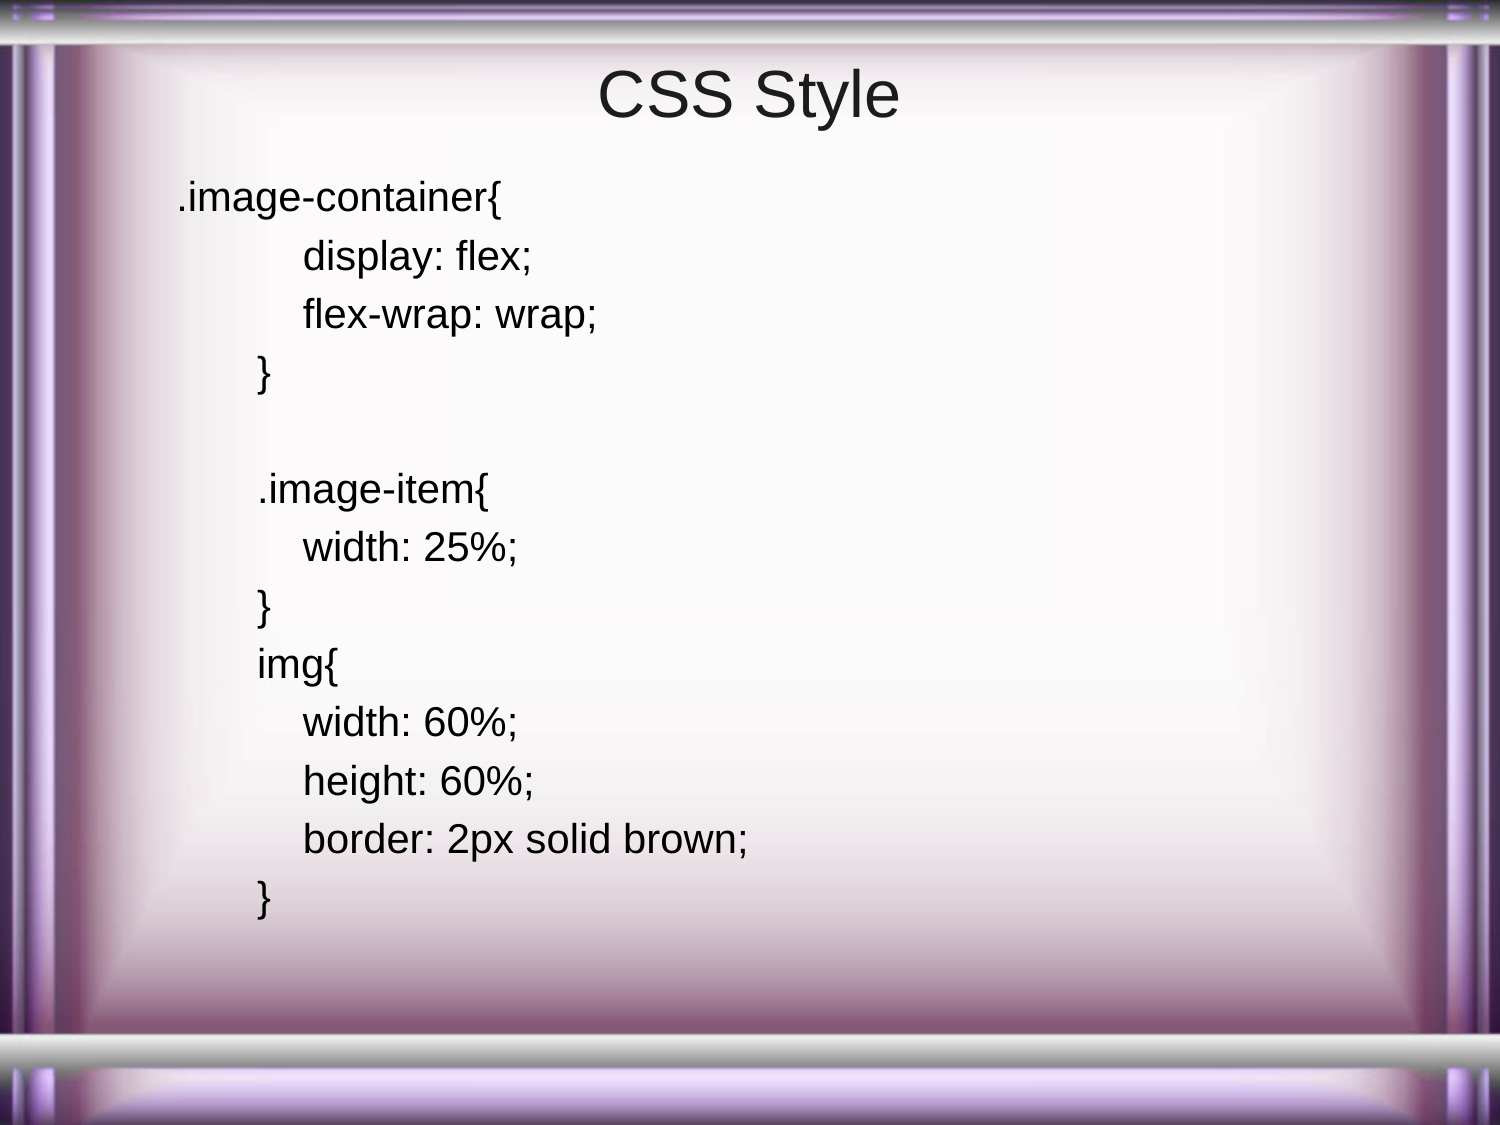

# CSS Style
 .image-container{
            display: flex;
            flex-wrap: wrap;
        }

        .image-item{
            width: 25%;
        }
        img{
            width: 60%;
            height: 60%;
            border: 2px solid brown;
        }